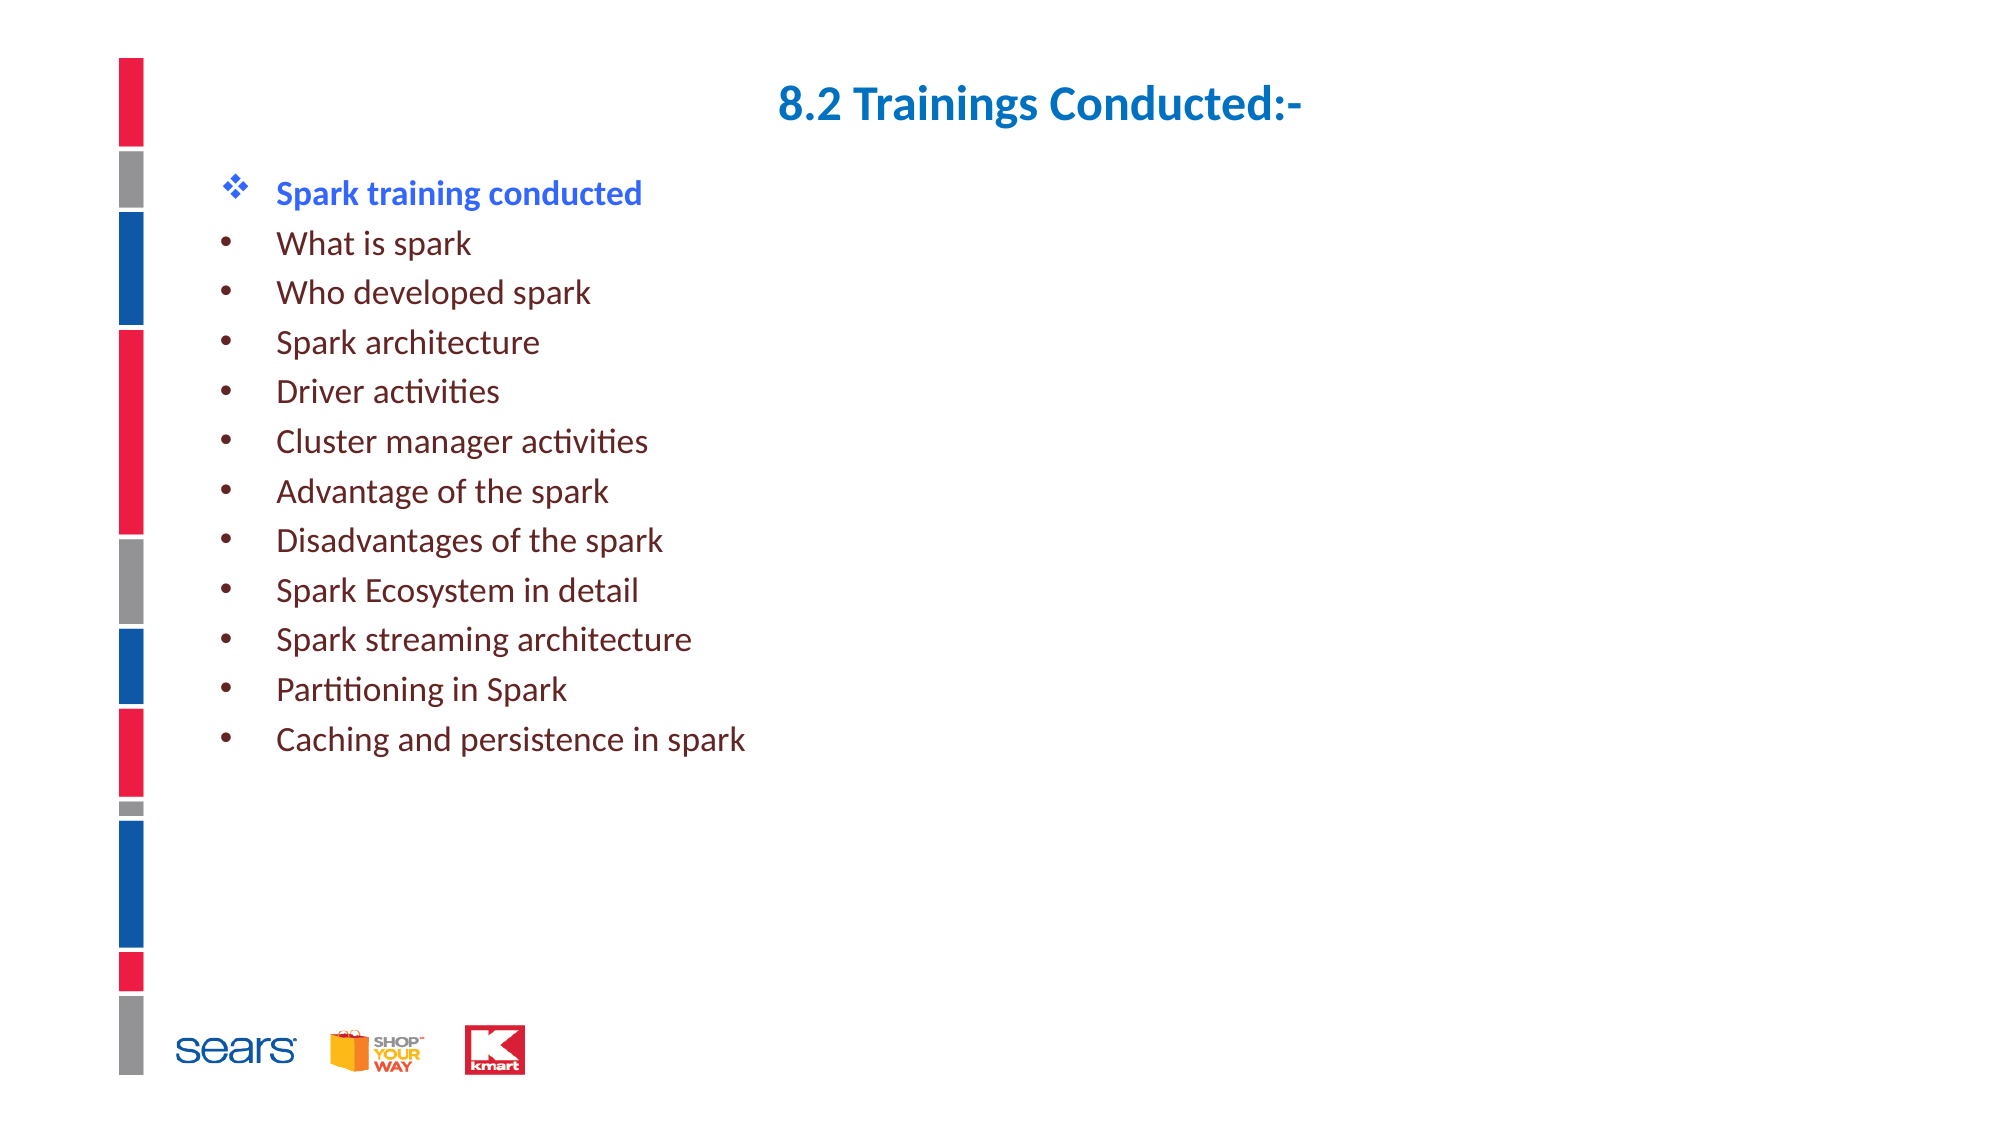

# 8.2 Trainings Conducted:-
Spark training conducted
What is spark
Who developed spark
Spark architecture
Driver activities
Cluster manager activities
Advantage of the spark
Disadvantages of the spark
Spark Ecosystem in detail
Spark streaming architecture
Partitioning in Spark
Caching and persistence in spark